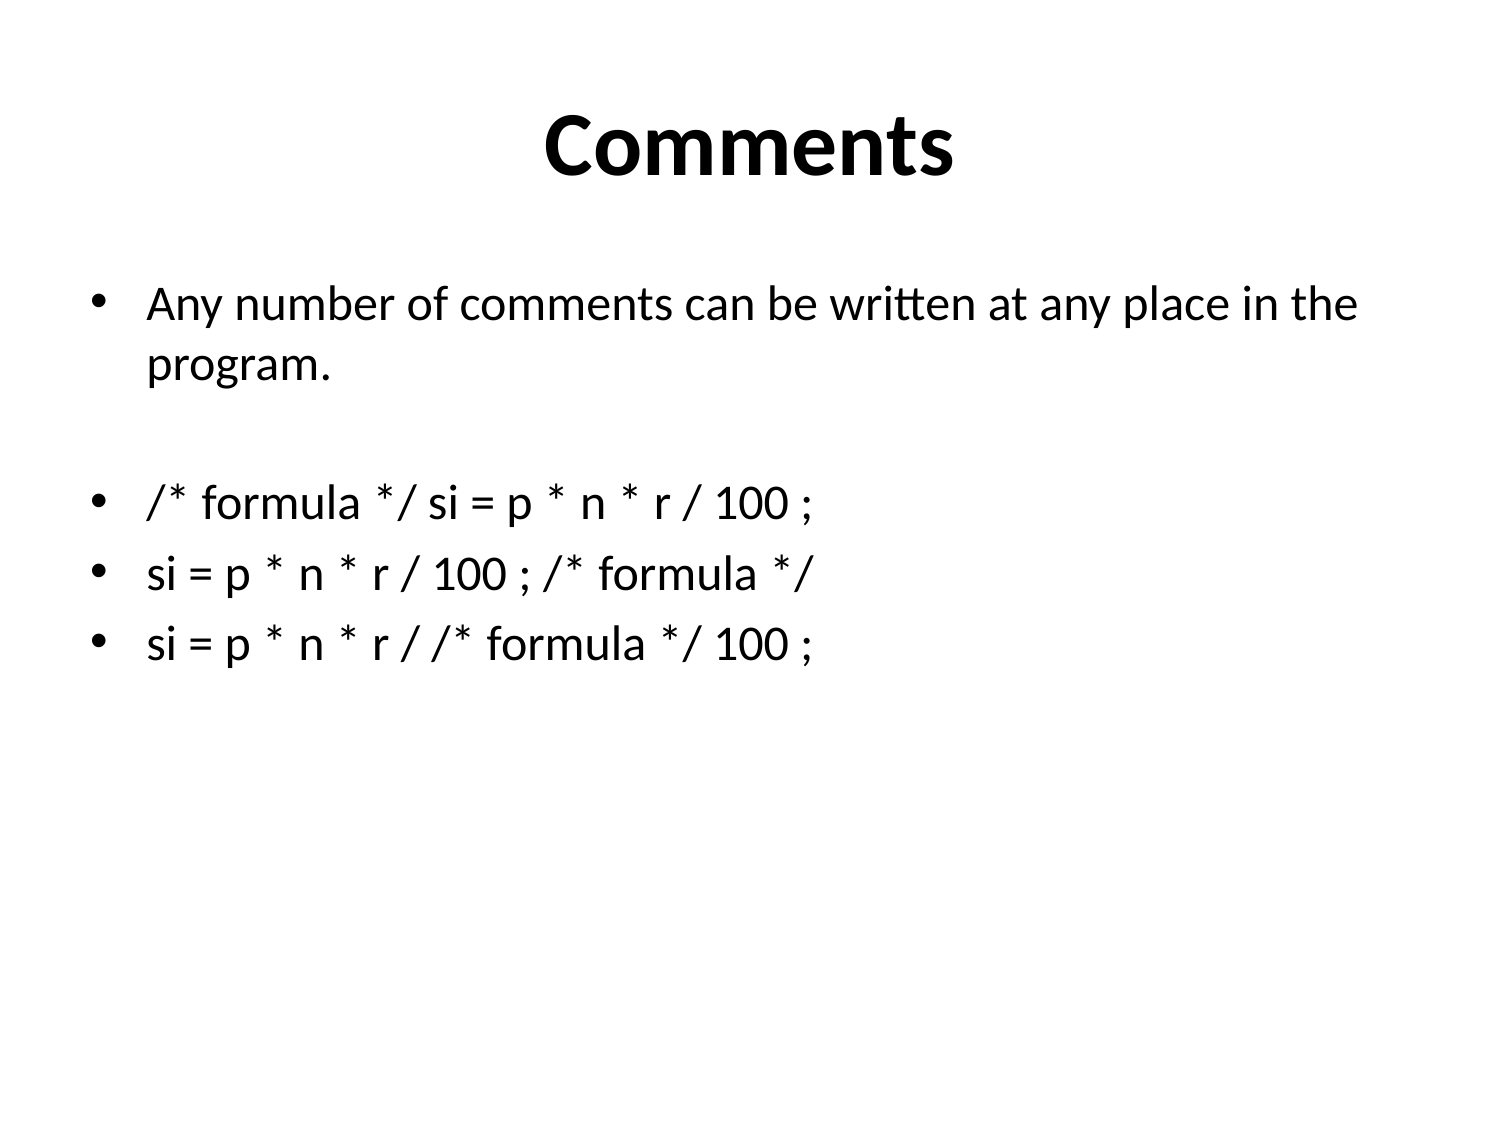

# Comments
Any number of comments can be written at any place in the program.

/* formula */ si = p * n * r / 100 ;
si = p * n * r / 100 ; /* formula */
si = p * n * r / /* formula */ 100 ;